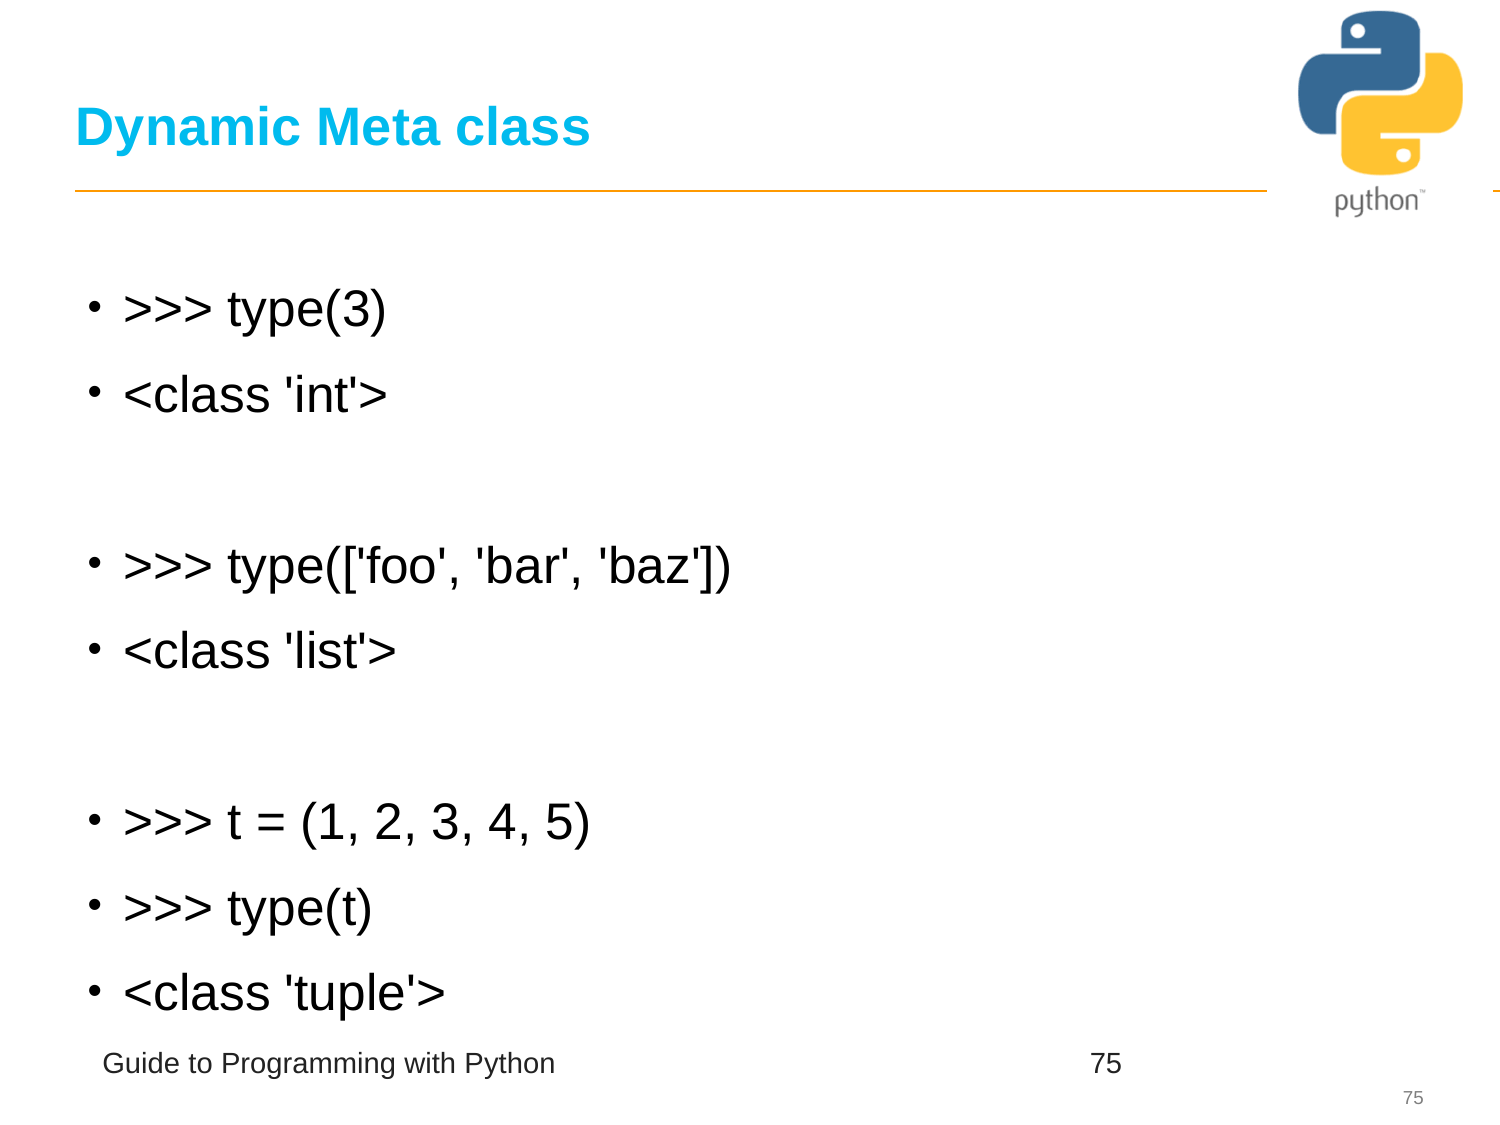

# Dynamic Meta class
>>> type(3)
<class 'int'>

>>> type(['foo', 'bar', 'baz'])
<class 'list'>

>>> t = (1, 2, 3, 4, 5)
>>> type(t)
<class 'tuple'>
Guide to Programming with Python
75